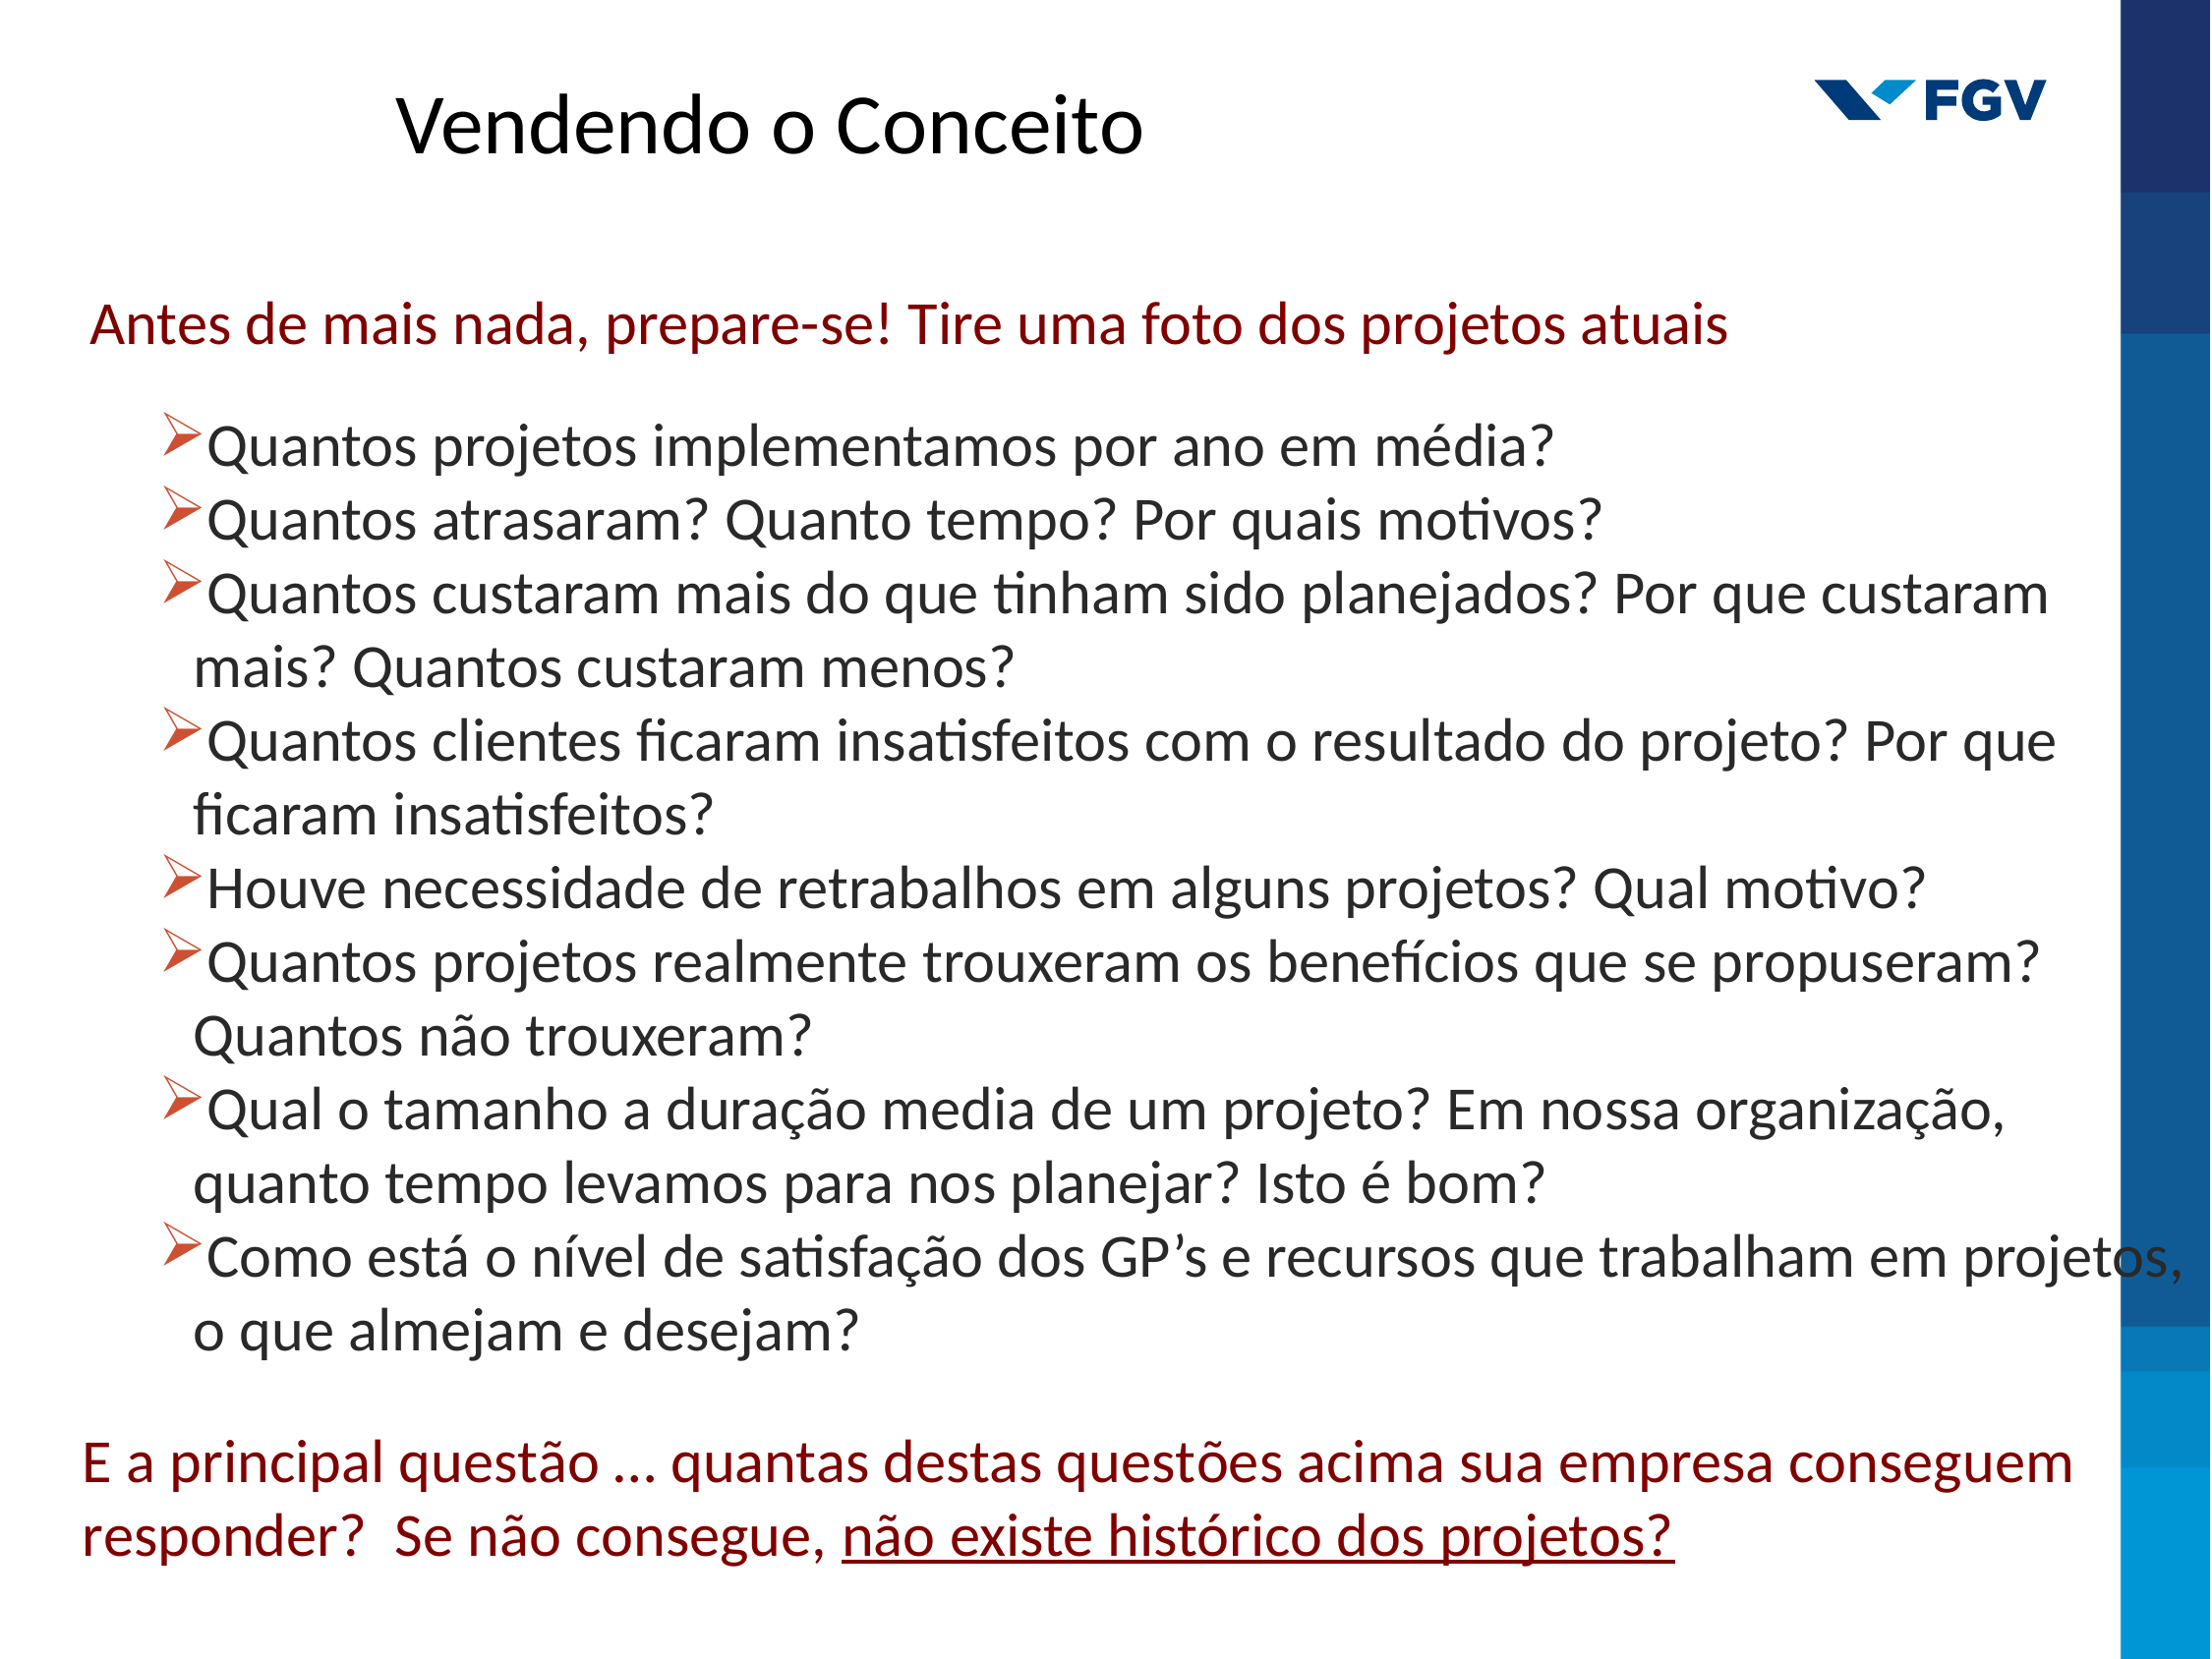

Vendendo o Conceito
Antes de mais nada, prepare-se! Tire uma foto dos projetos atuais
Quantos projetos implementamos por ano em média?
Quantos atrasaram? Quanto tempo? Por quais motivos?
Quantos custaram mais do que tinham sido planejados? Por que custaram mais? Quantos custaram menos?
Quantos clientes ficaram insatisfeitos com o resultado do projeto? Por que ficaram insatisfeitos?
Houve necessidade de retrabalhos em alguns projetos? Qual motivo?
Quantos projetos realmente trouxeram os benefícios que se propuseram? Quantos não trouxeram?
Qual o tamanho a duração media de um projeto? Em nossa organização, quanto tempo levamos para nos planejar? Isto é bom?
Como está o nível de satisfação dos GP’s e recursos que trabalham em projetos, o que almejam e desejam?

E a principal questão … quantas destas questões acima sua empresa conseguem responder?  Se não consegue, não existe histórico dos projetos?